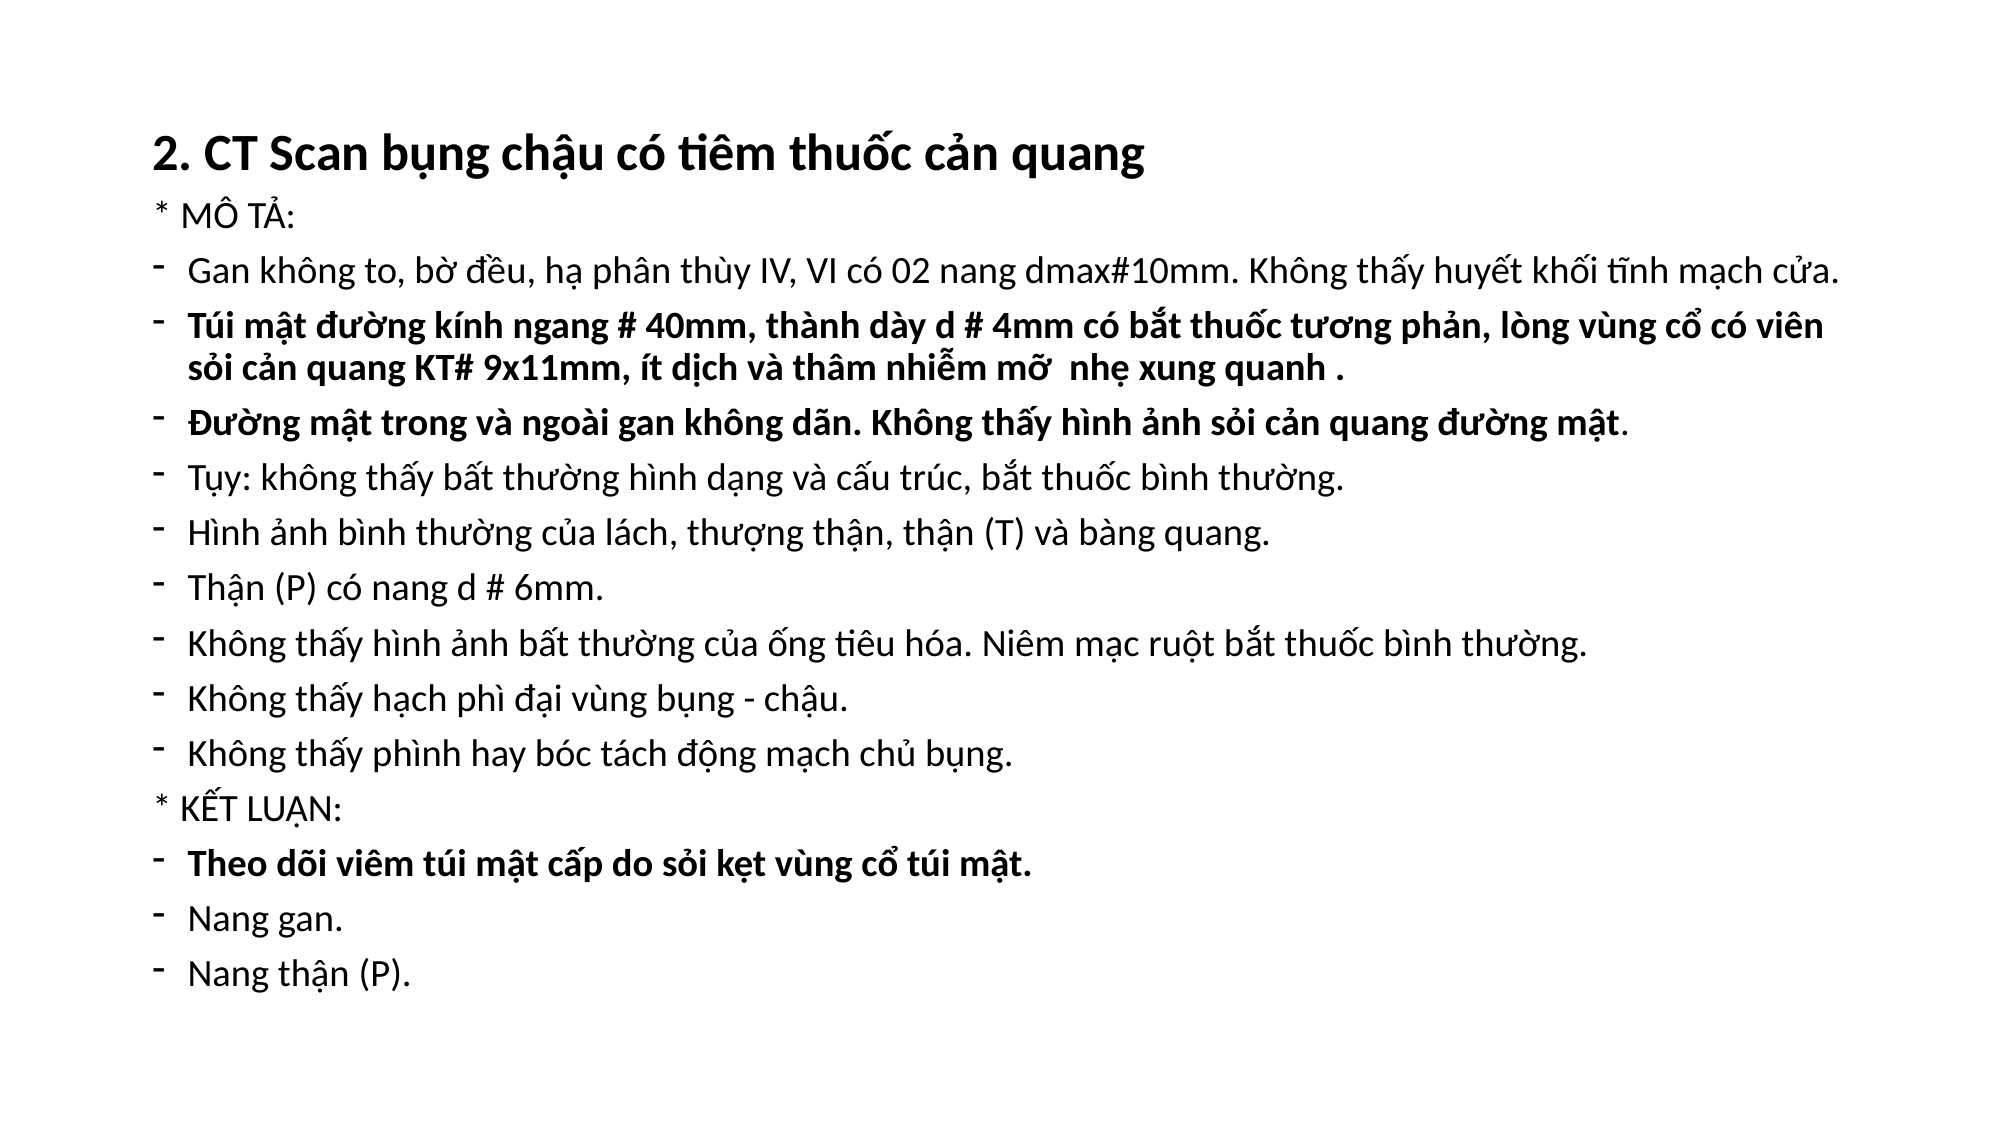

2. CT Scan bụng chậu có tiêm thuốc cản quang
* MÔ TẢ:
Gan không to, bờ đều, hạ phân thùy IV, VI có 02 nang dmax#10mm. Không thấy huyết khối tĩnh mạch cửa.
Túi mật đường kính ngang # 40mm, thành dày d # 4mm có bắt thuốc tương phản, lòng vùng cổ có viên sỏi cản quang KT# 9x11mm, ít dịch và thâm nhiễm mỡ  nhẹ xung quanh .
Đường mật trong và ngoài gan không dãn. Không thấy hình ảnh sỏi cản quang đường mật.
Tụy: không thấy bất thường hình dạng và cấu trúc, bắt thuốc bình thường.
Hình ảnh bình thường của lách, thượng thận, thận (T) và bàng quang.
Thận (P) có nang d # 6mm.
Không thấy hình ảnh bất thường của ống tiêu hóa. Niêm mạc ruột bắt thuốc bình thường.
Không thấy hạch phì đại vùng bụng - chậu.
Không thấy phình hay bóc tách động mạch chủ bụng.
* KẾT LUẬN:
Theo dõi viêm túi mật cấp do sỏi kẹt vùng cổ túi mật.
Nang gan.
Nang thận (P).